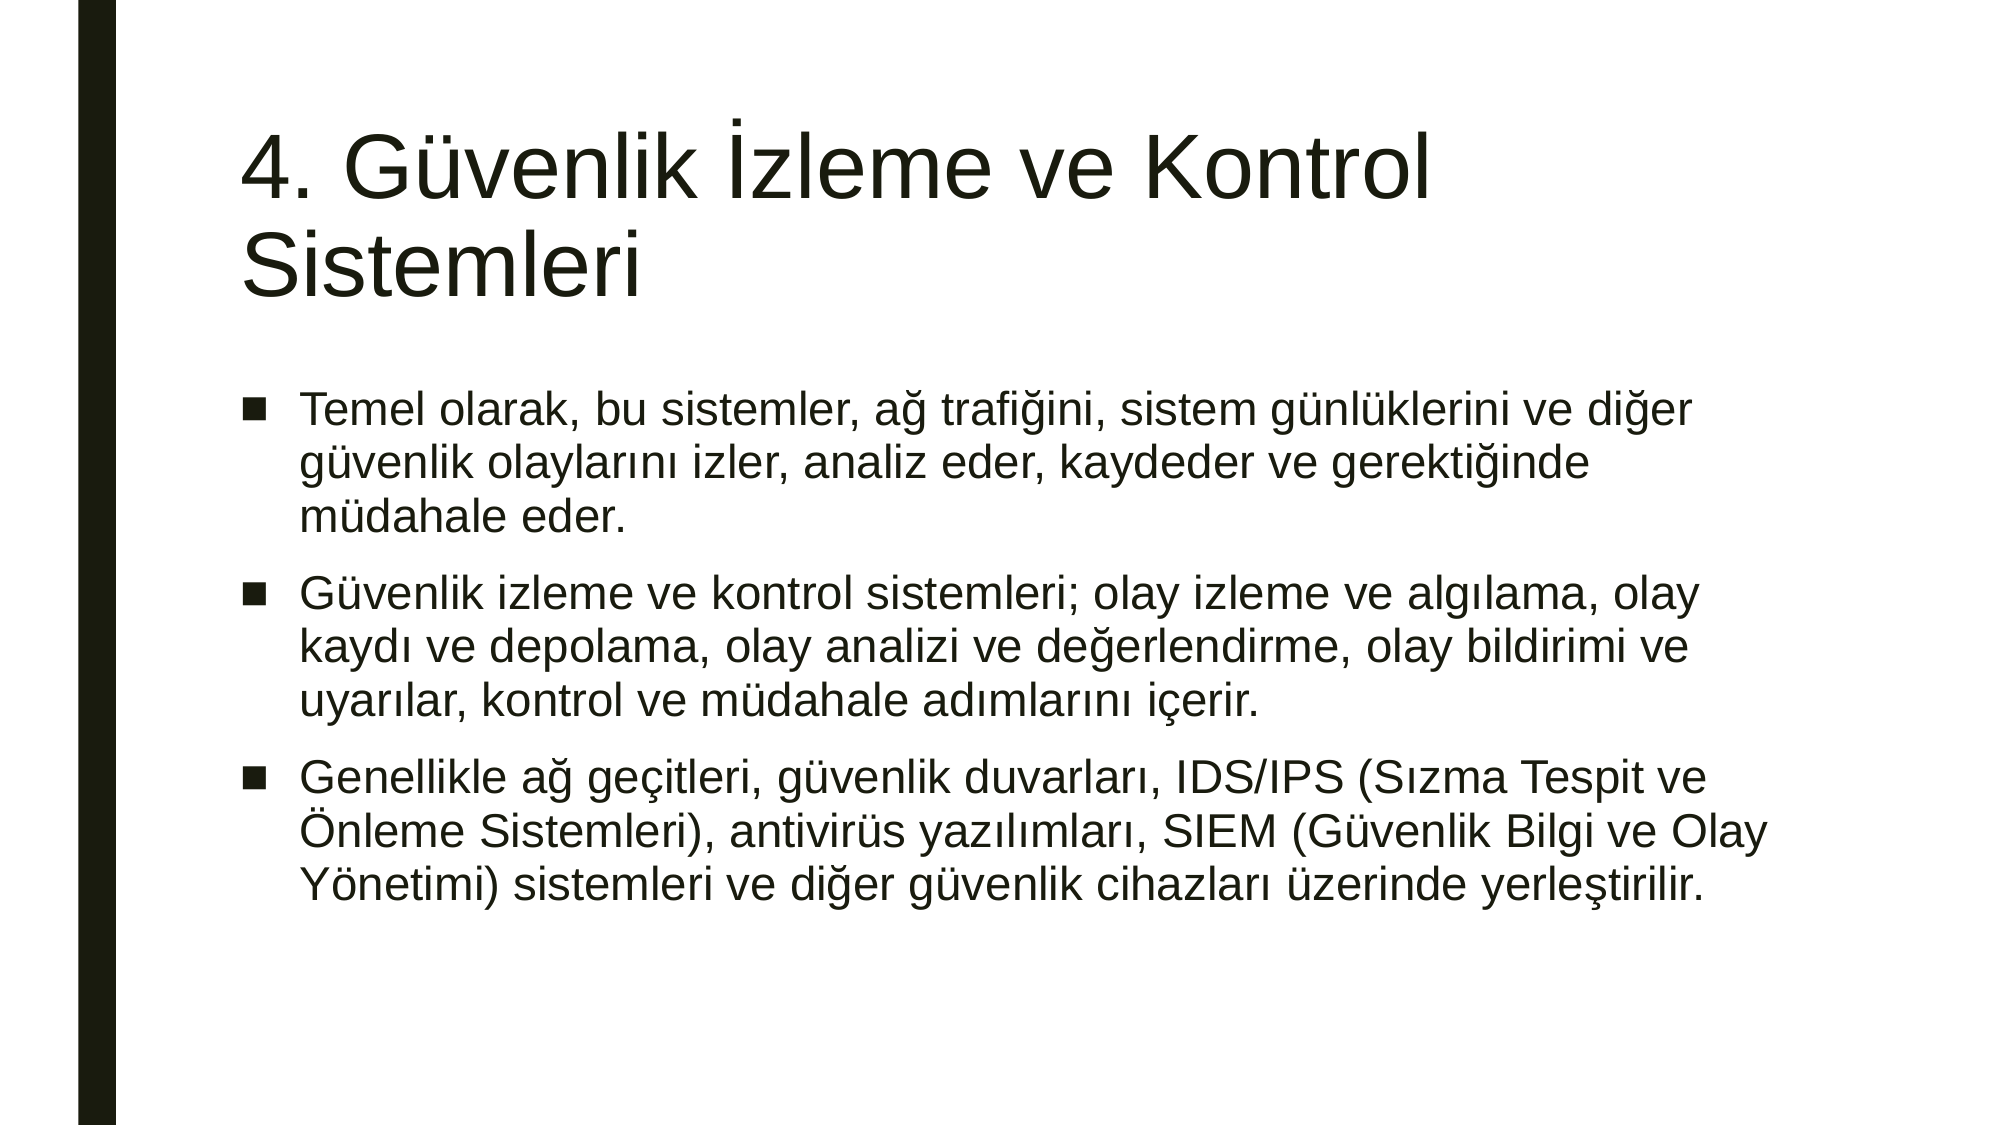

# 4. Güvenlik İzleme ve Kontrol Sistemleri
Temel olarak, bu sistemler, ağ trafiğini, sistem günlüklerini ve diğer güvenlik olaylarını izler, analiz eder, kaydeder ve gerektiğinde müdahale eder.
Güvenlik izleme ve kontrol sistemleri; olay izleme ve algılama, olay kaydı ve depolama, olay analizi ve değerlendirme, olay bildirimi ve uyarılar, kontrol ve müdahale adımlarını içerir.
Genellikle ağ geçitleri, güvenlik duvarları, IDS/IPS (Sızma Tespit ve Önleme Sistemleri), antivirüs yazılımları, SIEM (Güvenlik Bilgi ve Olay Yönetimi) sistemleri ve diğer güvenlik cihazları üzerinde yerleştirilir.